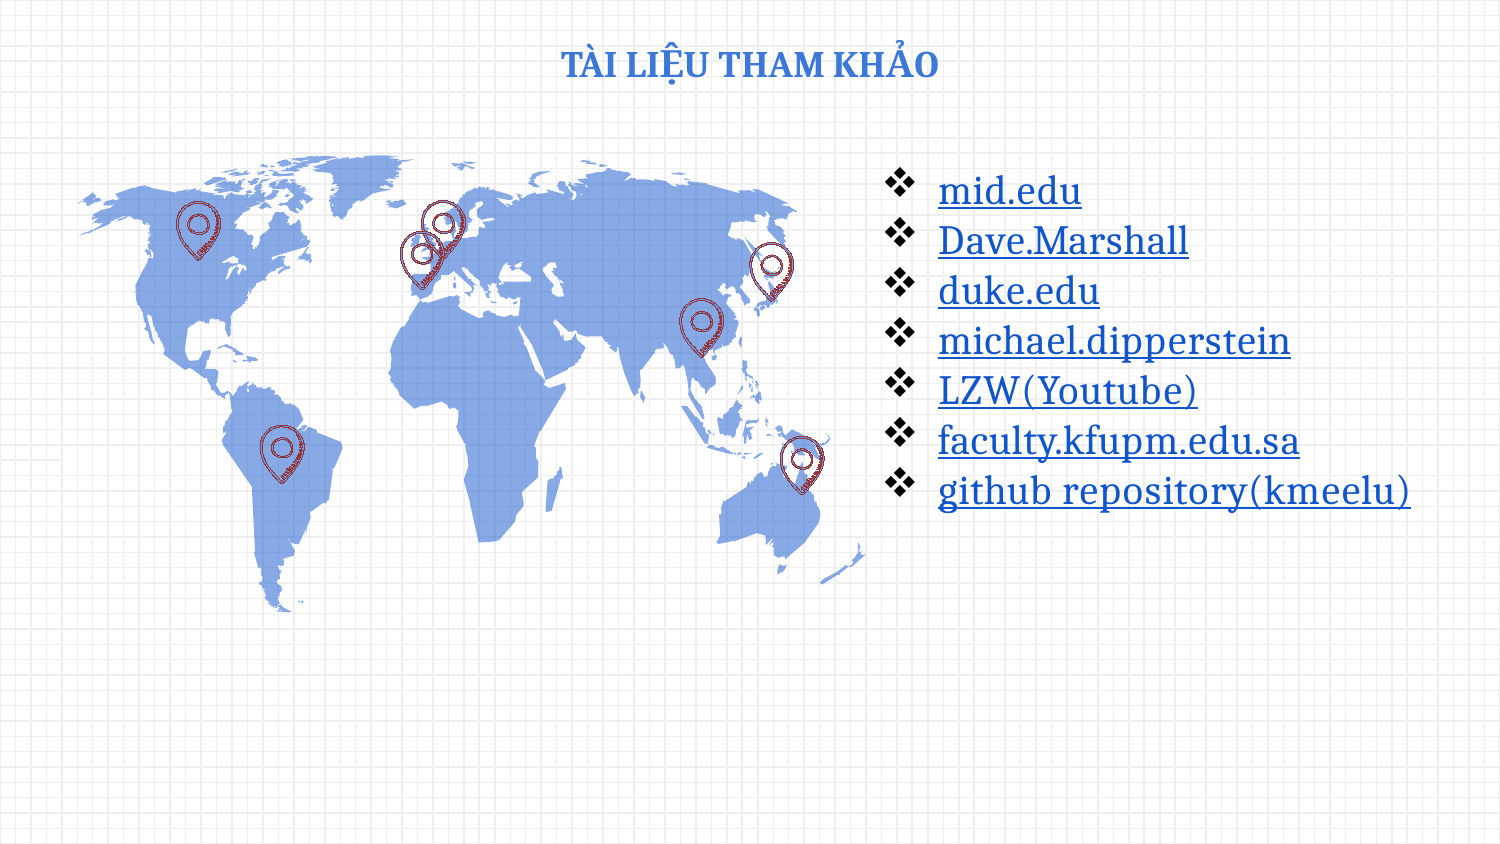

TÀI LIỆU THAM KHẢO

mid.edu
Dave.Marshall
duke.edu
michael.dipperstein
LZW(Youtube)
faculty.kfupm.edu.sa
github repository(kmeelu)